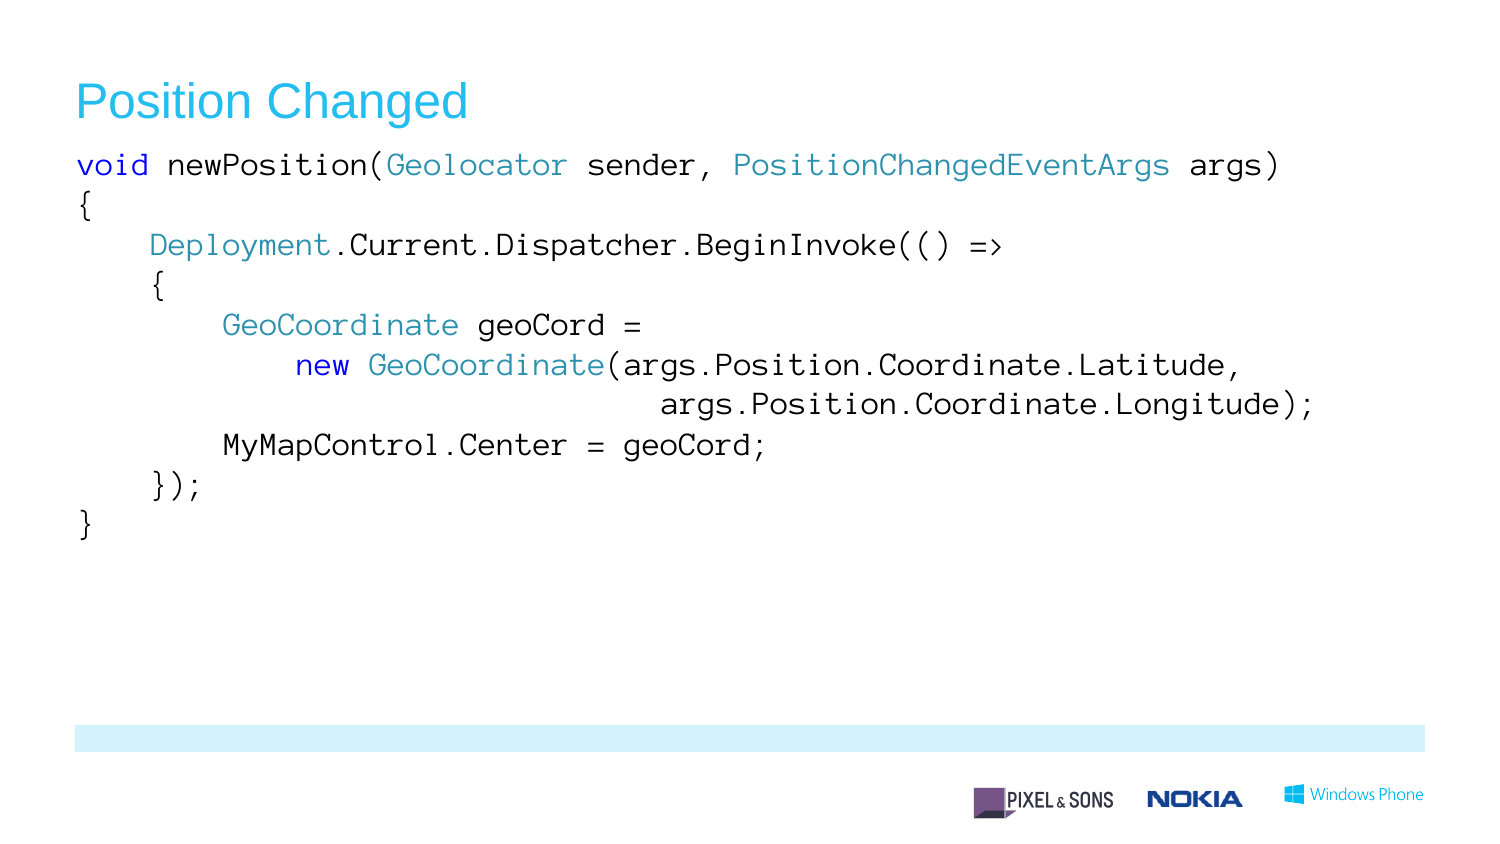

# Position Changed
void newPosition(Geolocator sender, PositionChangedEventArgs args)
{
    Deployment.Current.Dispatcher.BeginInvoke(() =>
    {
        GeoCoordinate geoCord =
            new GeoCoordinate(args.Position.Coordinate.Latitude,
                                args.Position.Coordinate.Longitude);
        MyMapControl.Center = geoCord;
    });
}